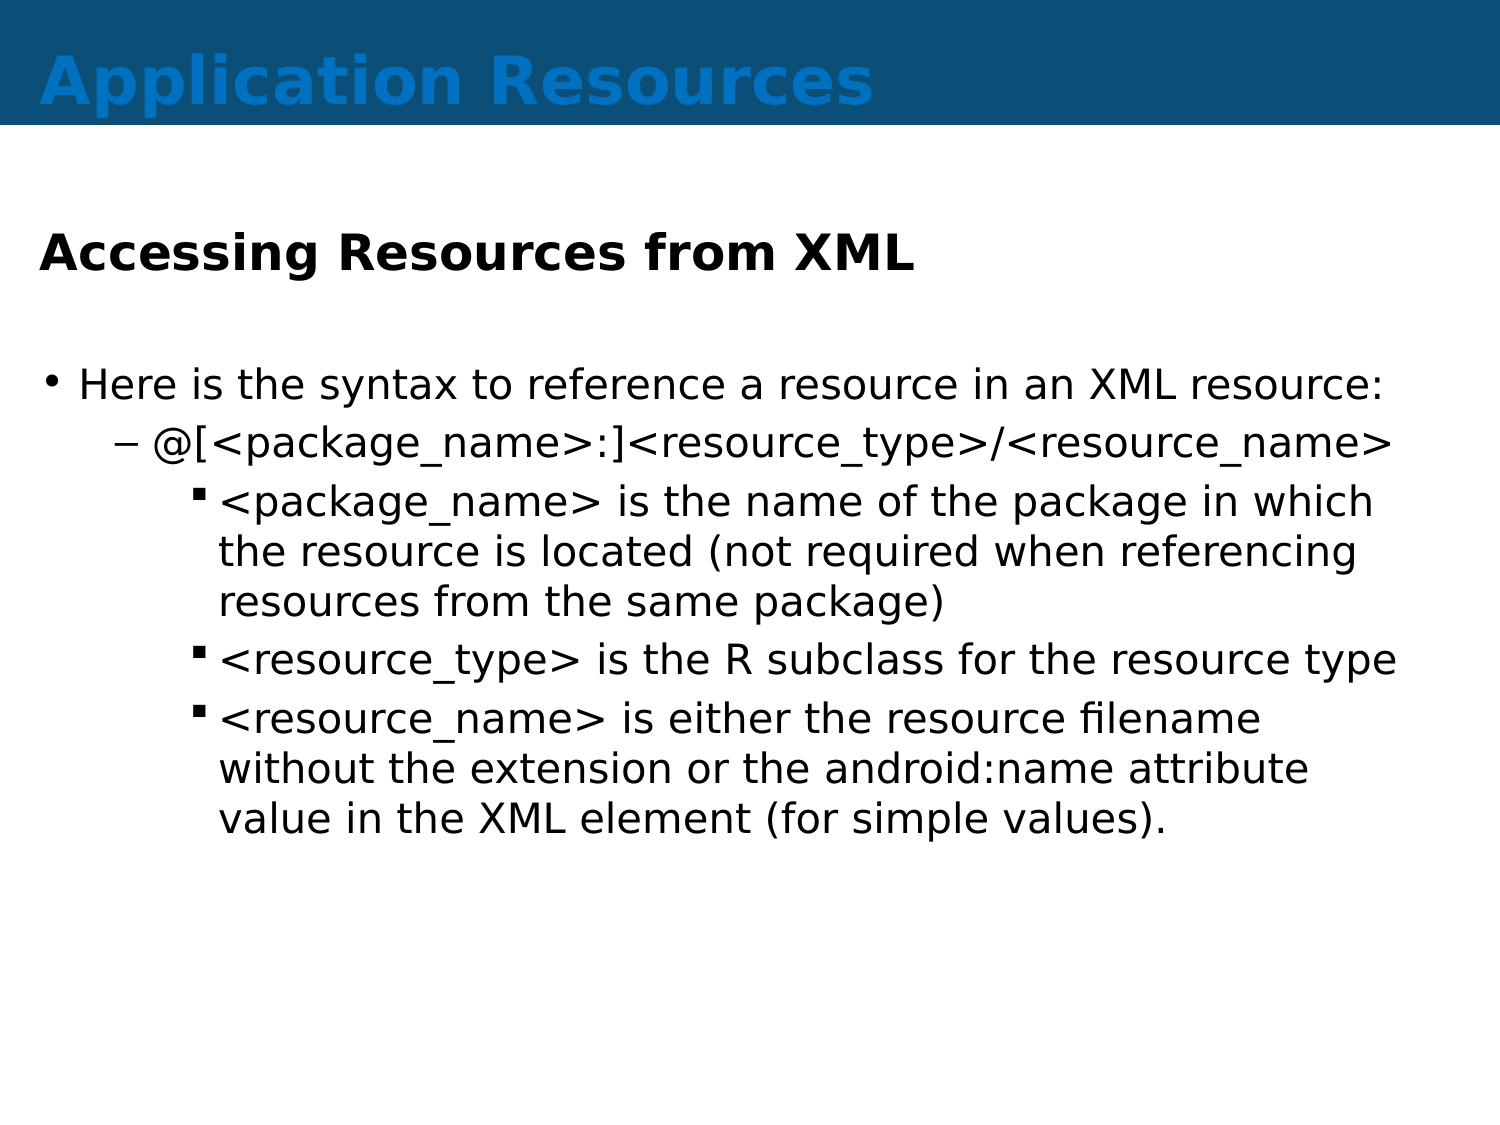

# Application Resources
Accessing Resources from XML
Here is the syntax to reference a resource in an XML resource:
@[<package_name>:]<resource_type>/<resource_name>
<package_name> is the name of the package in which the resource is located (not required when referencing resources from the same package)
<resource_type> is the R subclass for the resource type
<resource_name> is either the resource filename without the extension or the android:name attribute value in the XML element (for simple values).